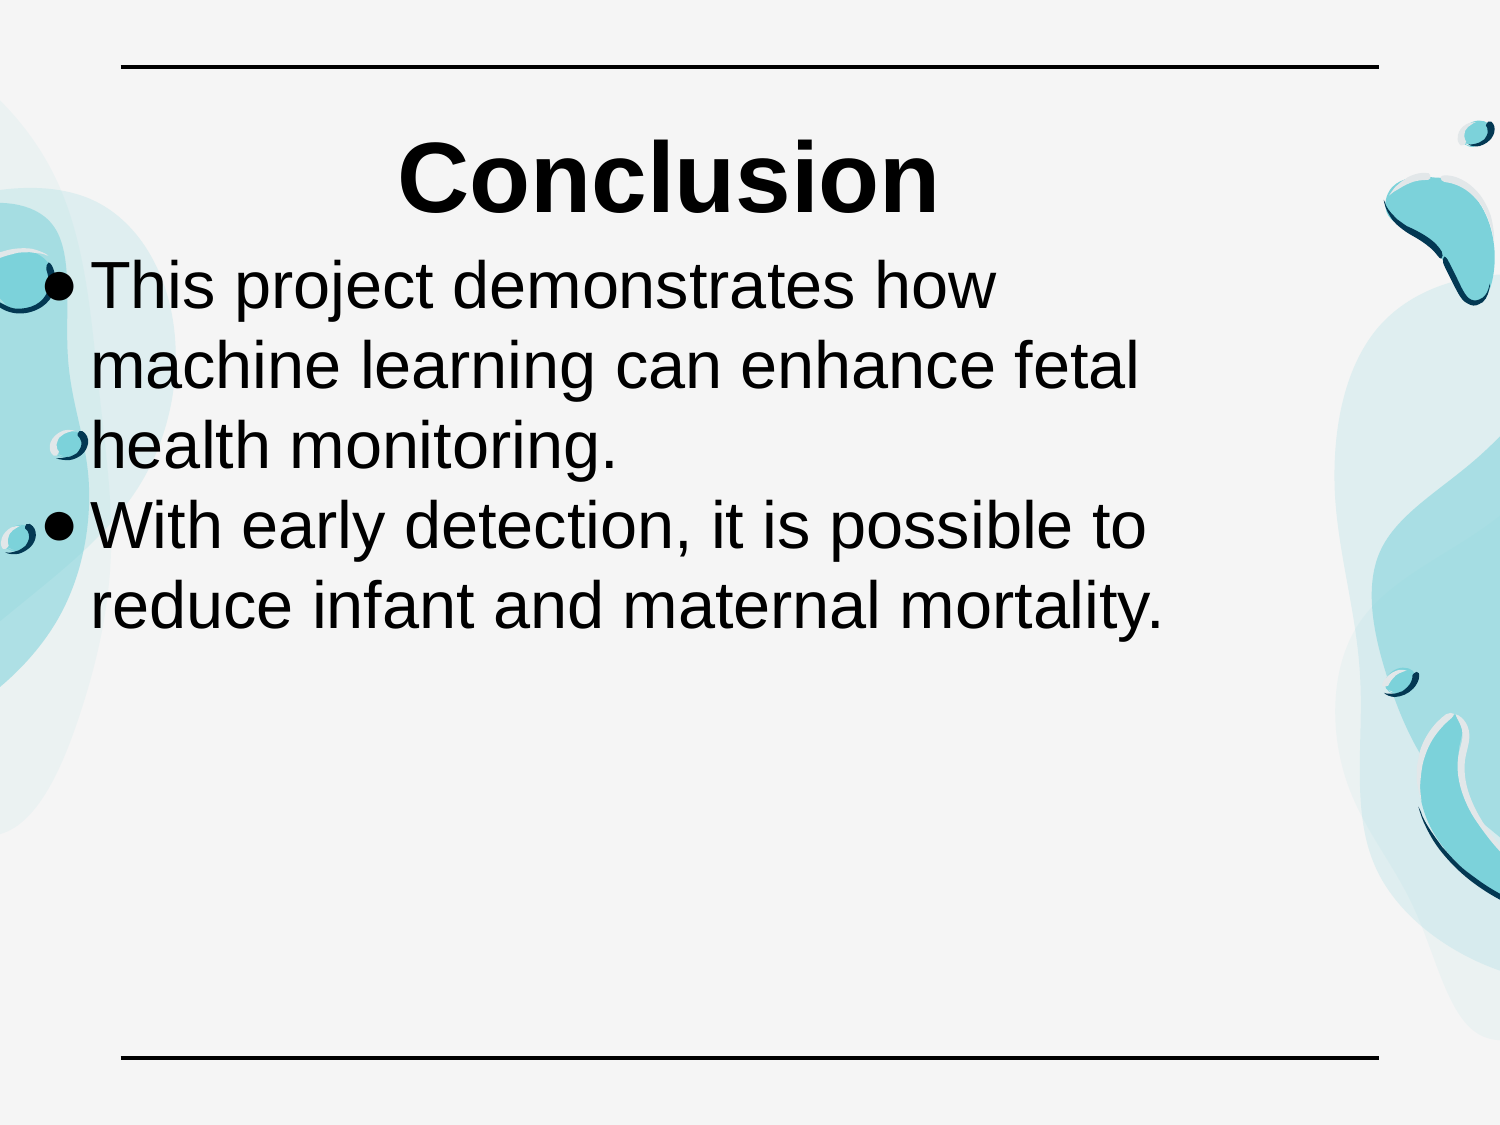

# Conclusion
This project demonstrates how machine learning can enhance fetal health monitoring.
With early detection, it is possible to reduce infant and maternal mortality.